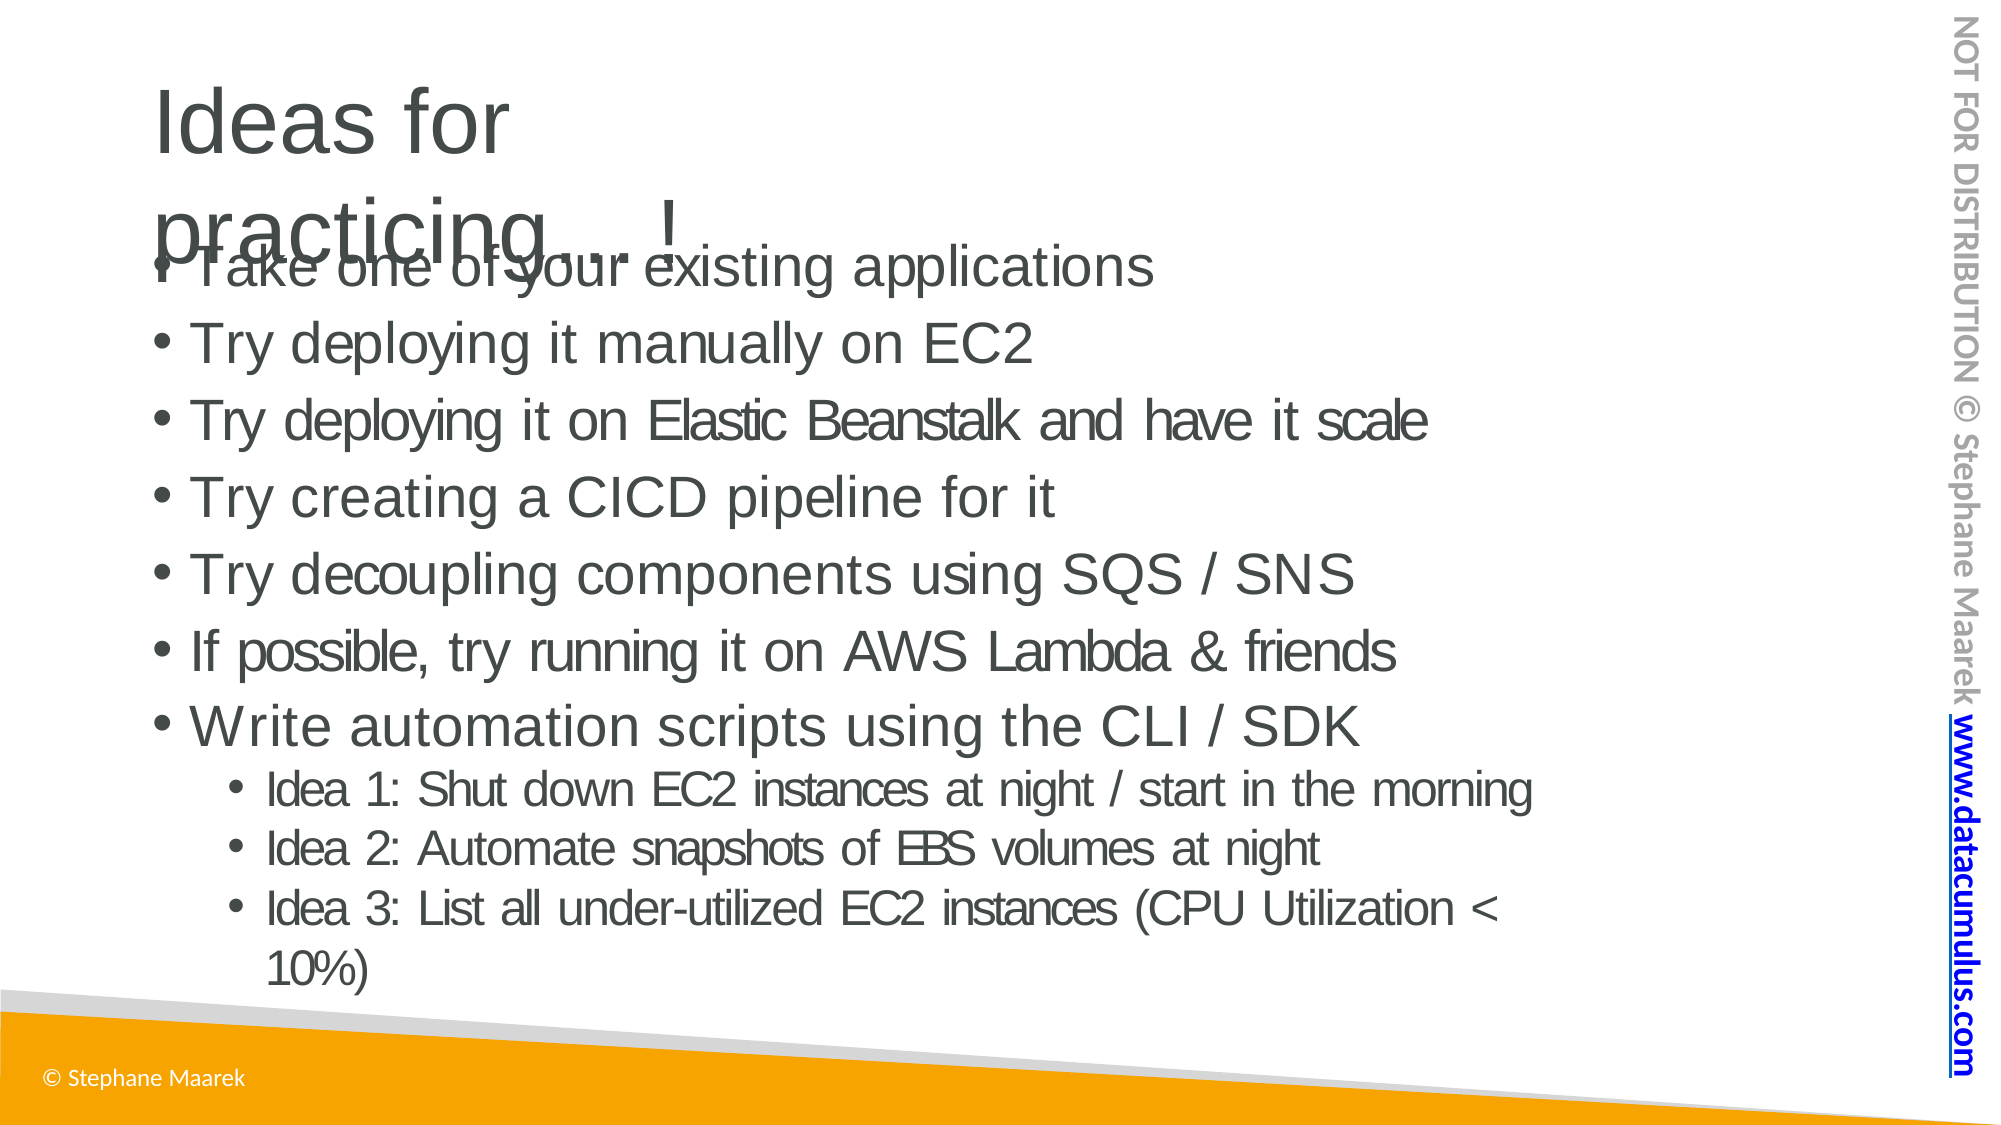

NOT FOR DISTRIBUTION © Stephane Maarek www.datacumulus.com
# Ideas for practicing…!
Take one of your existing applications
Try deploying it manually on EC2
Try deploying it on Elastic Beanstalk and have it scale
Try creating a CICD pipeline for it
Try decoupling components using SQS / SNS
If possible, try running it on AWS Lambda & friends
Write automation scripts using the CLI / SDK
Idea 1: Shut down EC2 instances at night / start in the morning
Idea 2: Automate snapshots of EBS volumes at night
Idea 3: List all under-utilized EC2 instances (CPU Utilization < 10%)
© Stephane Maarek